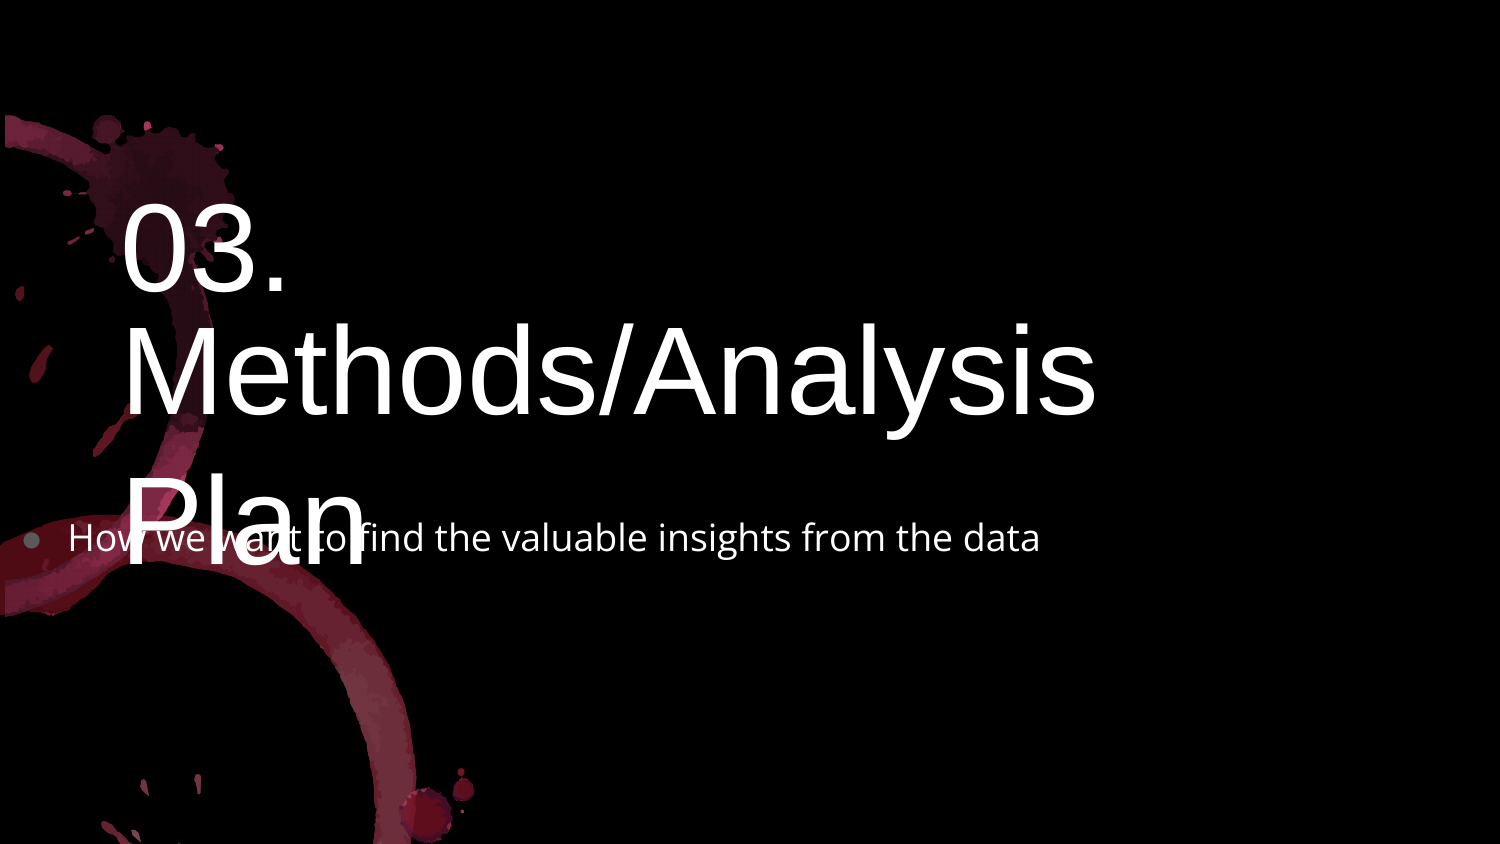

03.
# Methods/Analysis Plan
How we want to find the valuable insights from the data